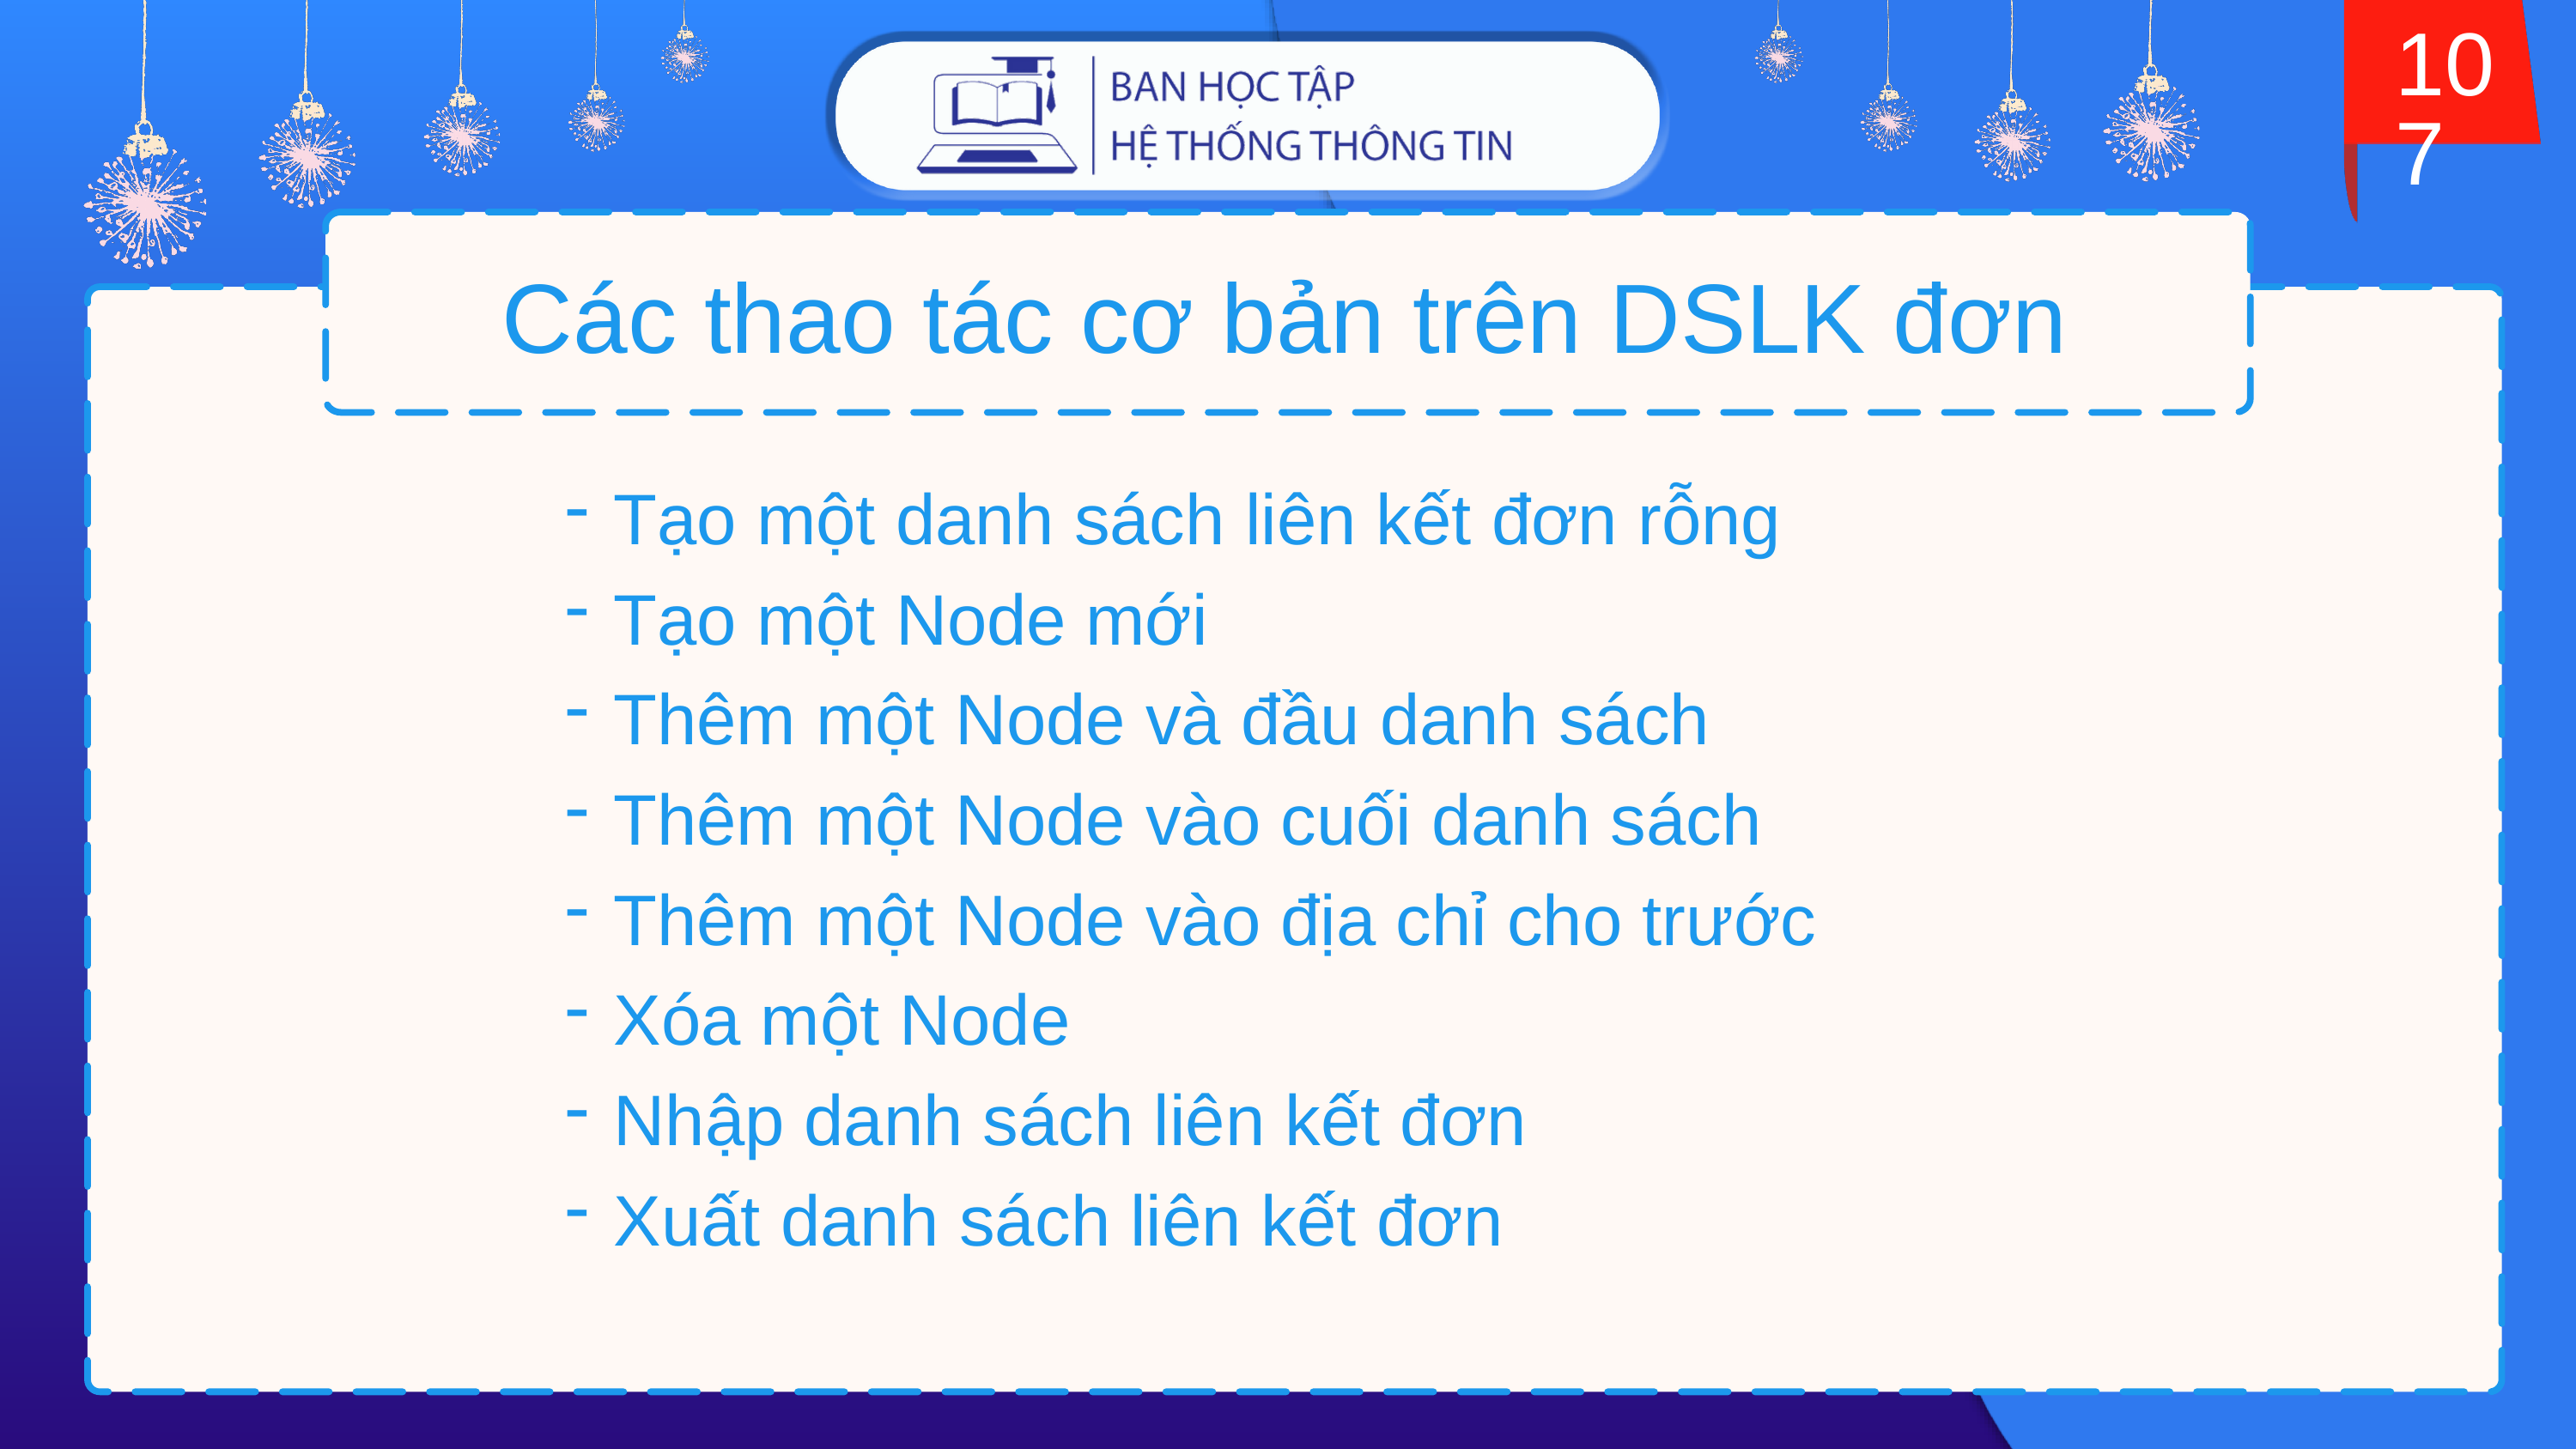

107

# Các thao tác cơ bản trên DSLK đơn

Tạo một danh sách liên kết đơn rỗng
Tạo một Node mới
Thêm một Node và đầu danh sách
Thêm một Node vào cuối danh sách
Thêm một Node vào địa chỉ cho trước
Xóa một Node
Nhập danh sách liên kết đơn
Xuất danh sách liên kết đơn